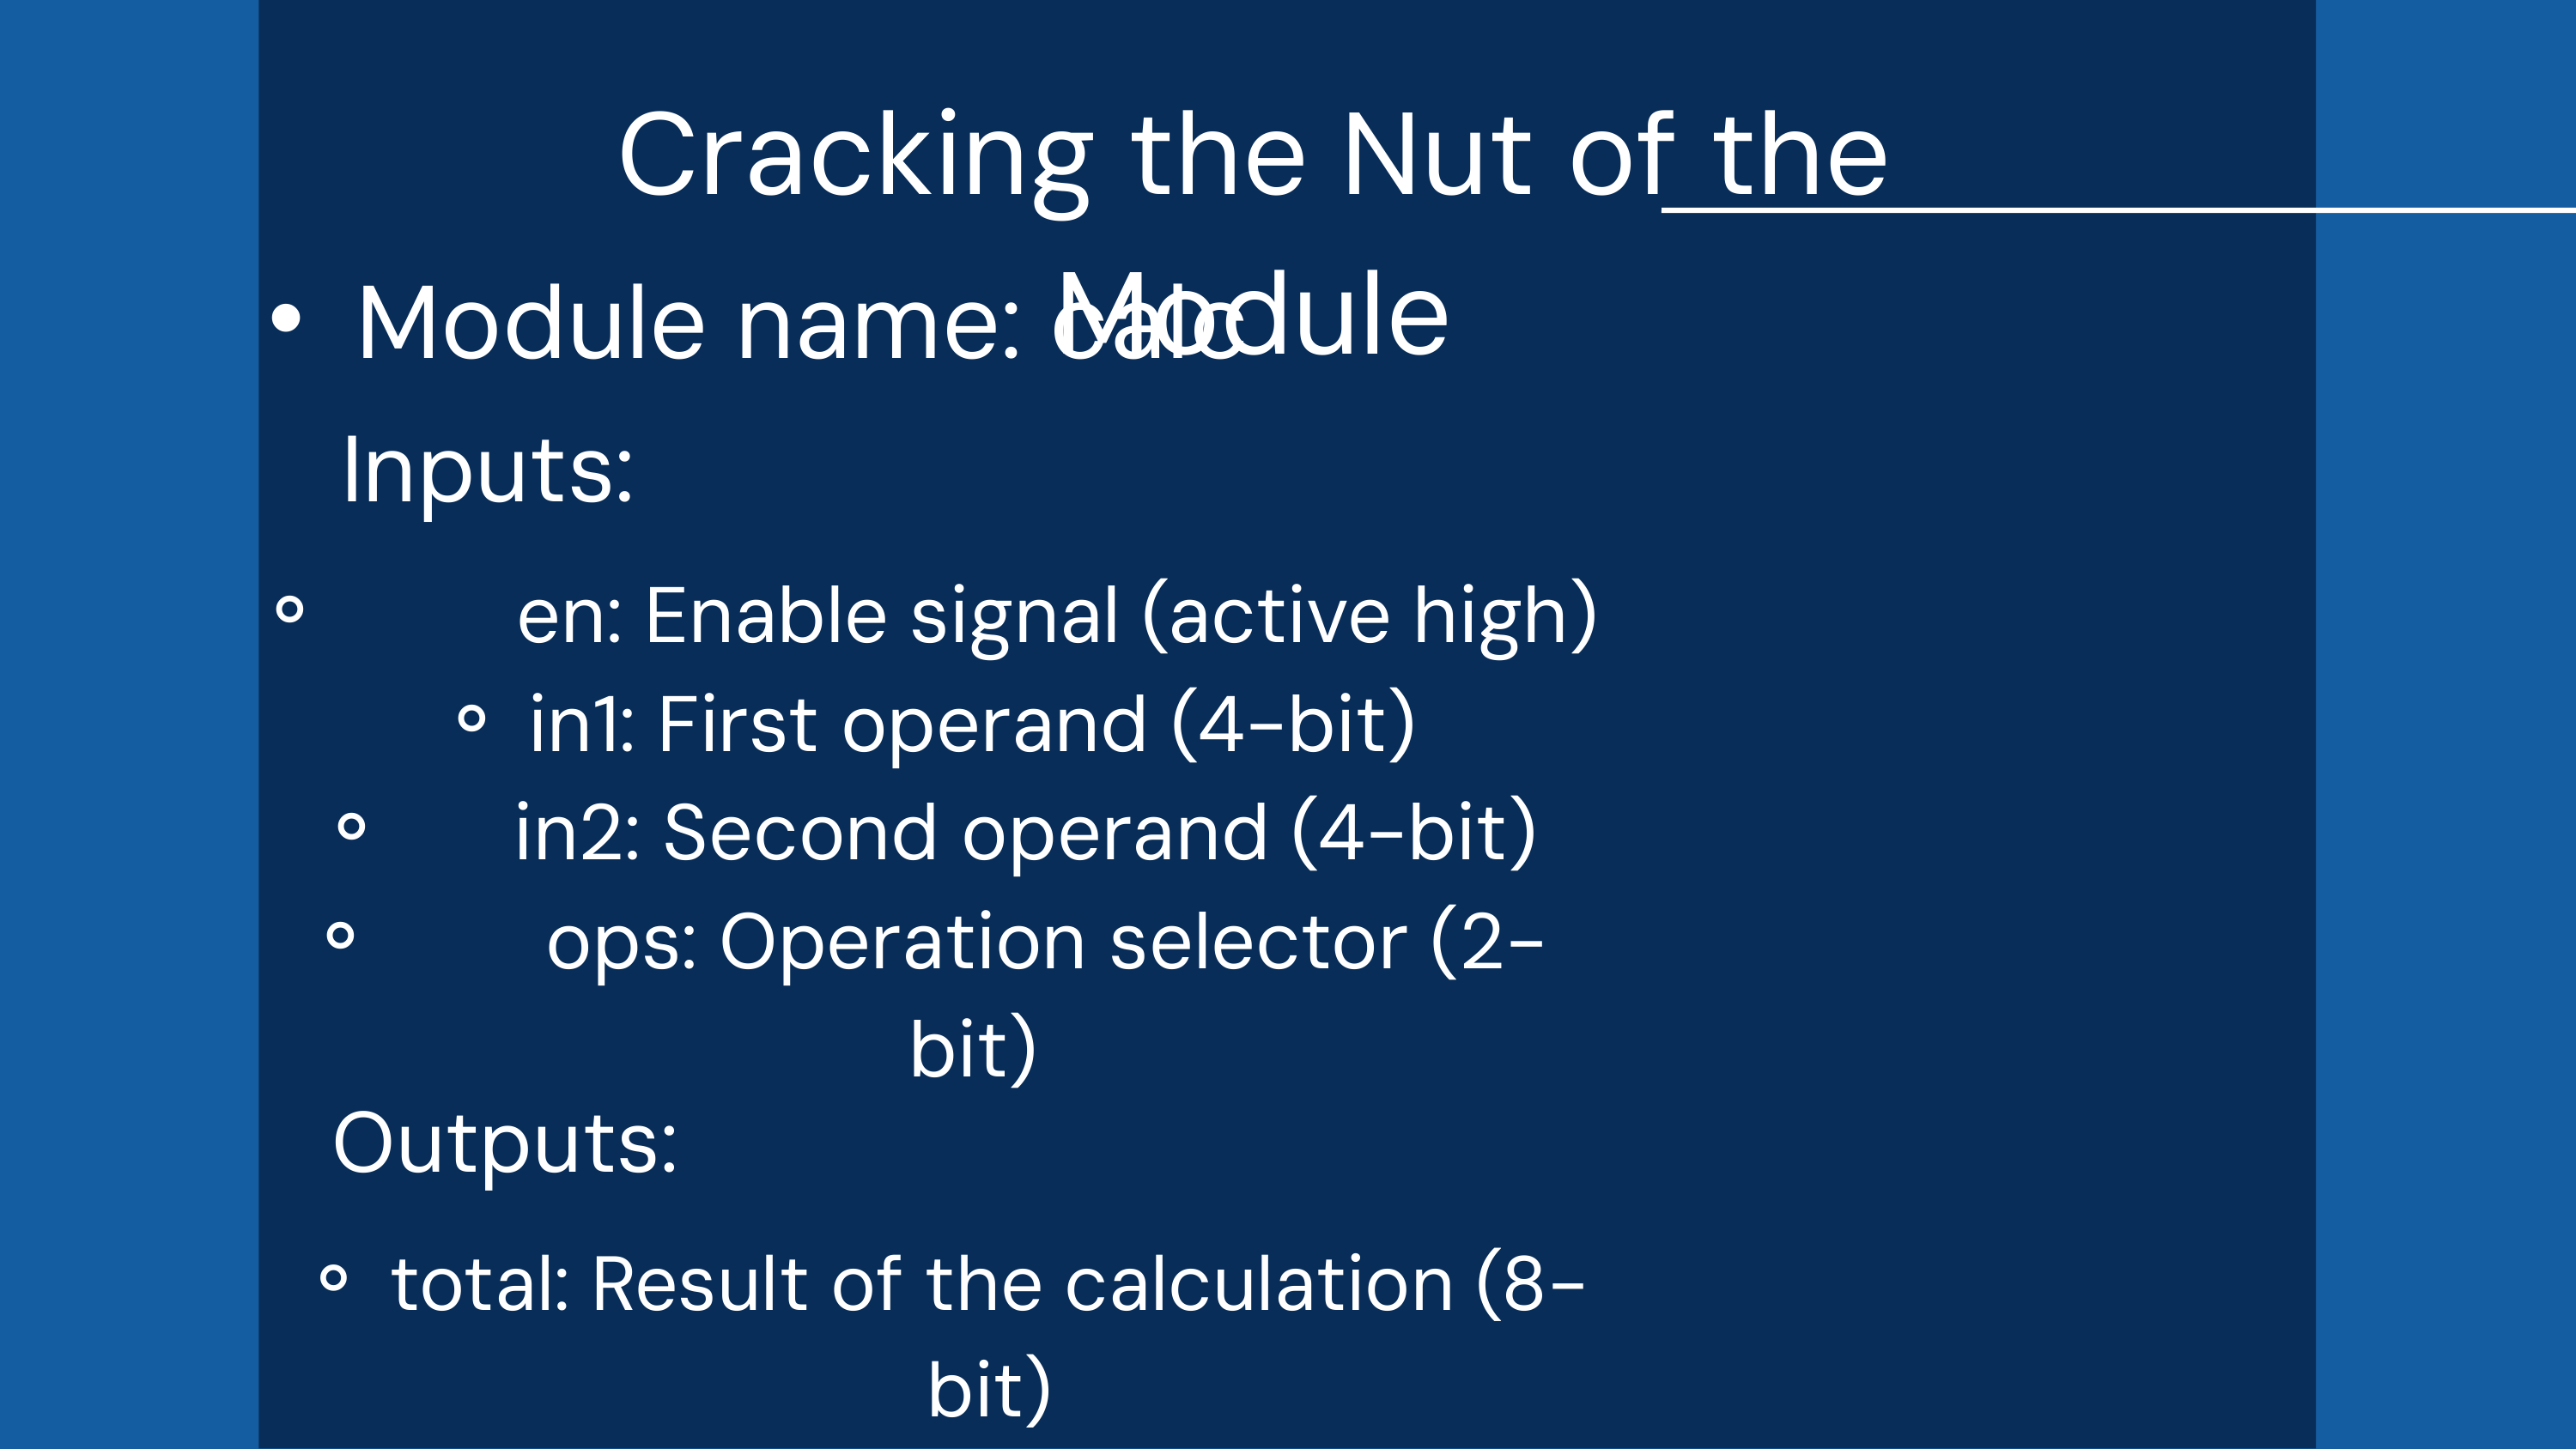

Cracking the Nut of the Module

Module name: calc

Inputs:

        en: Enable signal (active high)
in1: First operand (4-bit)
     in2: Second operand (4-bit)
       ops: Operation selector (2-bit)

Outputs:

total: Result of the calculation (8-bit)